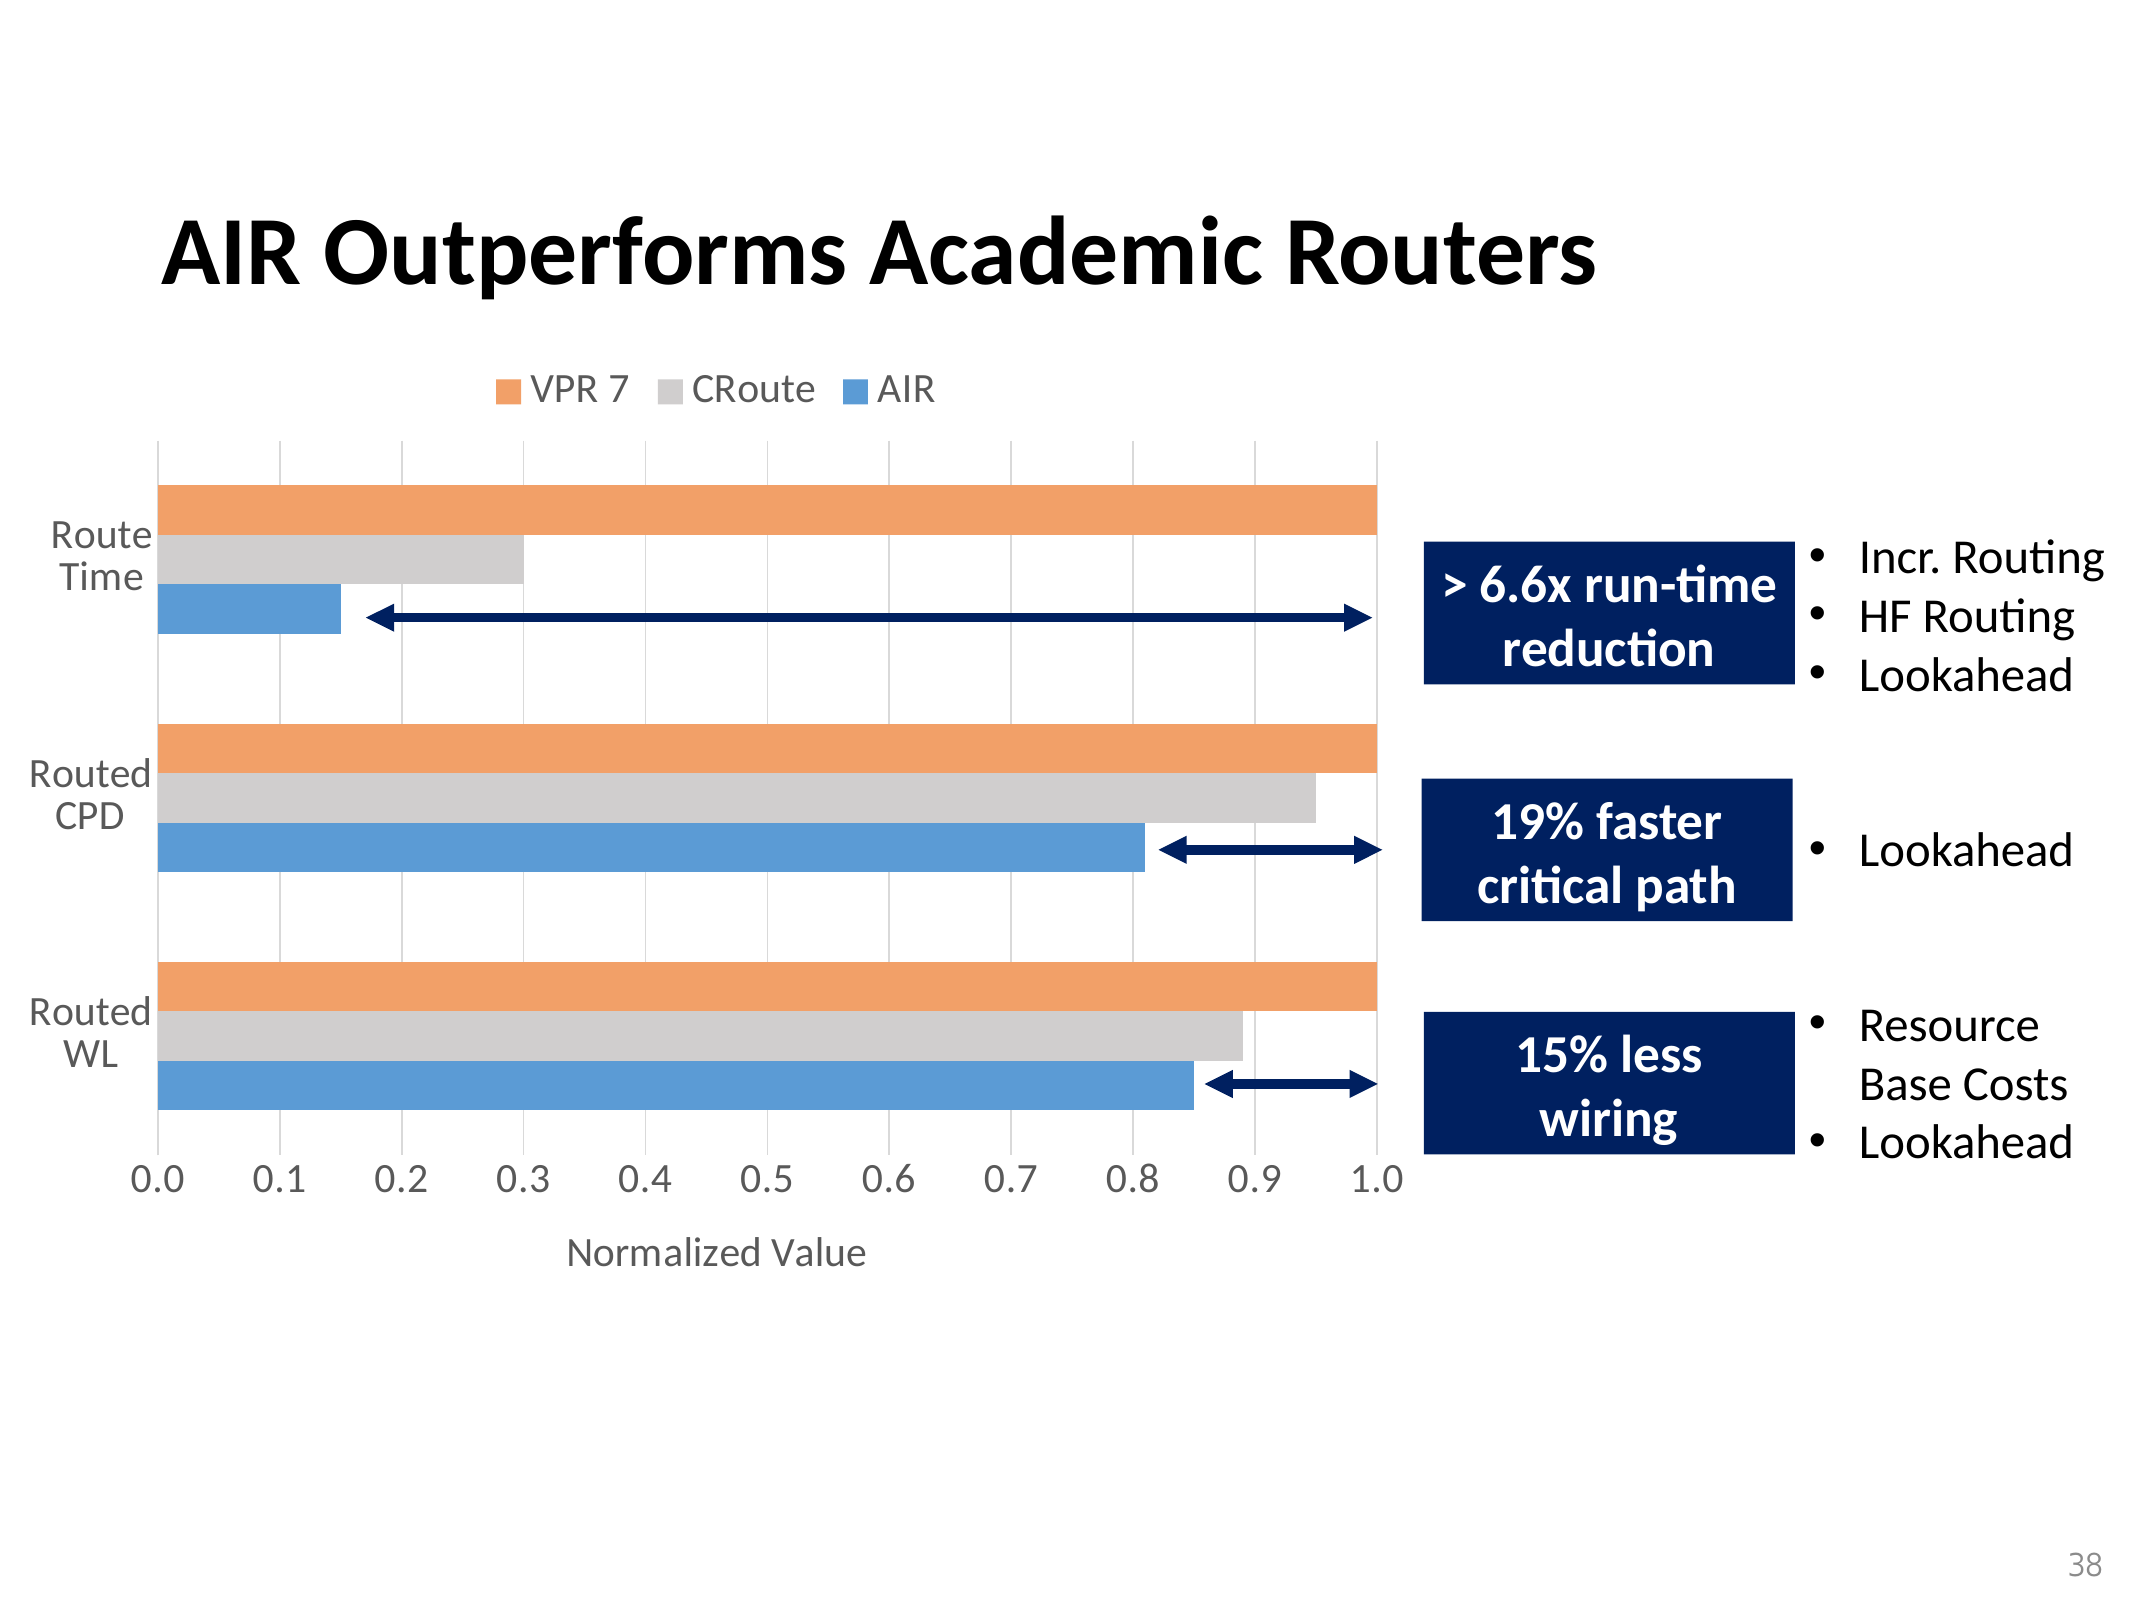

# AIR Outperforms Academic Routers

### Chart

| Category | AIR | CRoute | VPR 7 |
|---|---|---|---|
| Routed
WL | 0.85 | 0.89 | 1.0 |
| Routed
CPD | 0.81 | 0.95 | 1.0 |
| Route
Time | 0.15 | 0.3 | 1.0 |
Incr. Routing
HF Routing
Lookahead
> 6.6x run-time reduction
19% faster critical path
Lookahead
Resource Base Costs
Lookahead
15% less
wiring
38